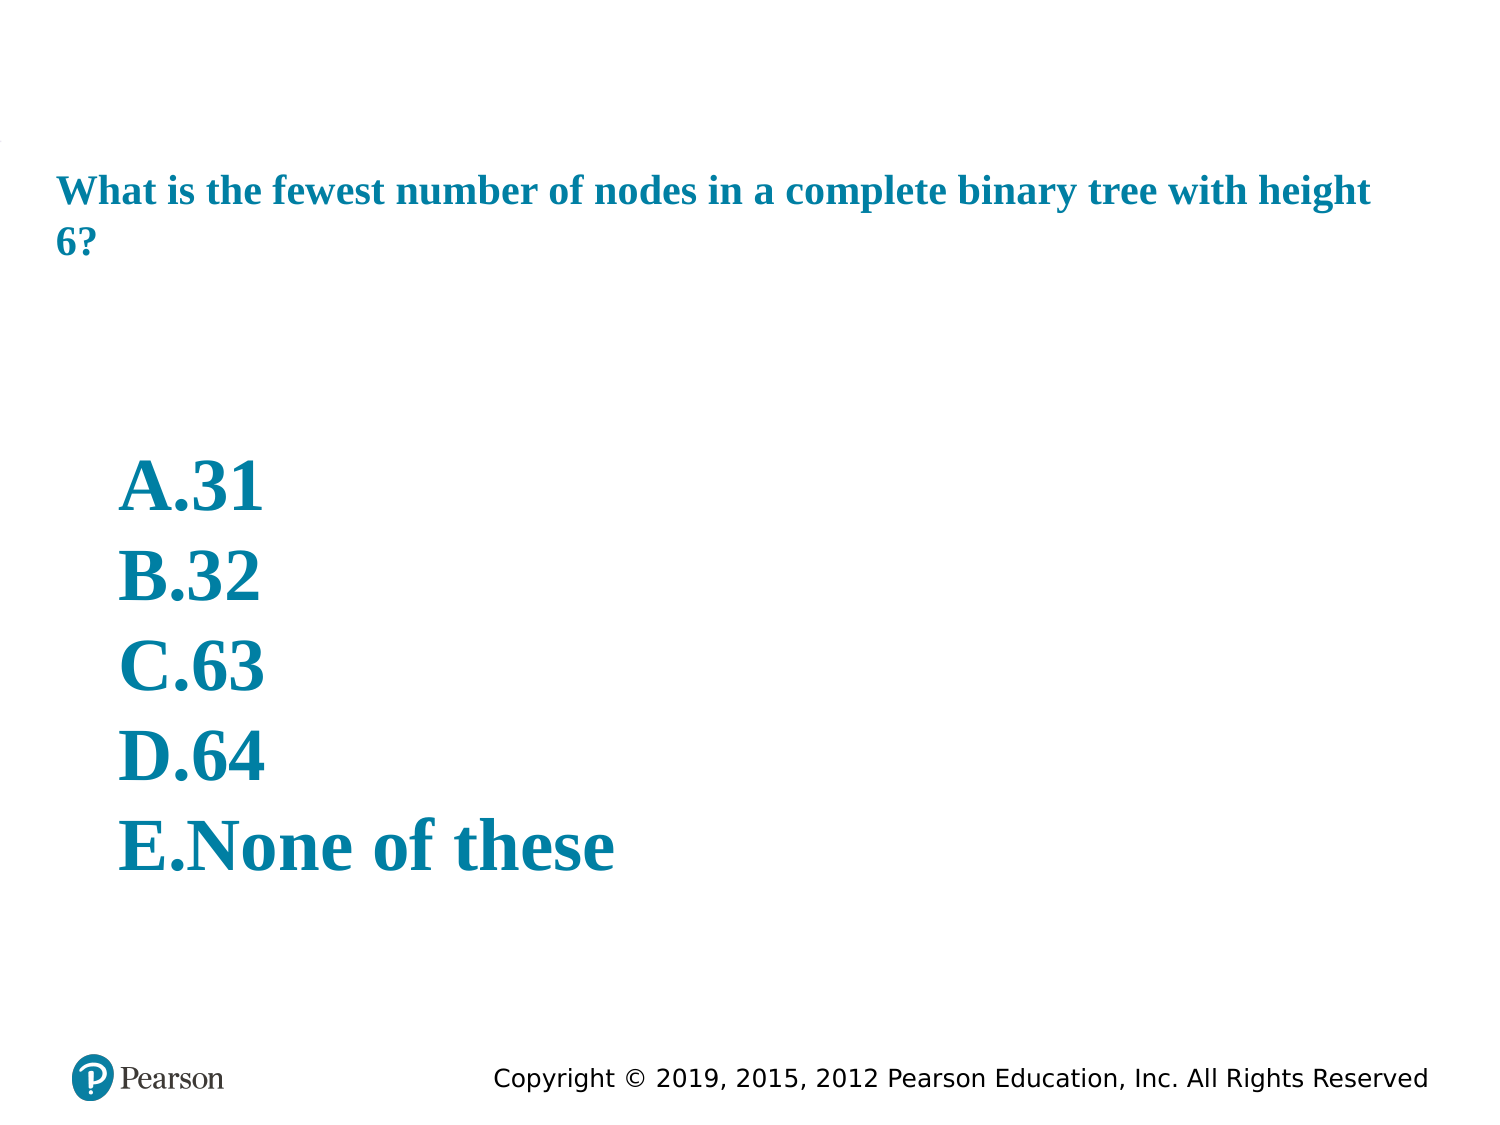

# What is the fewest number of nodes in a complete binary tree with height 6?
31
32
63
64
None of these